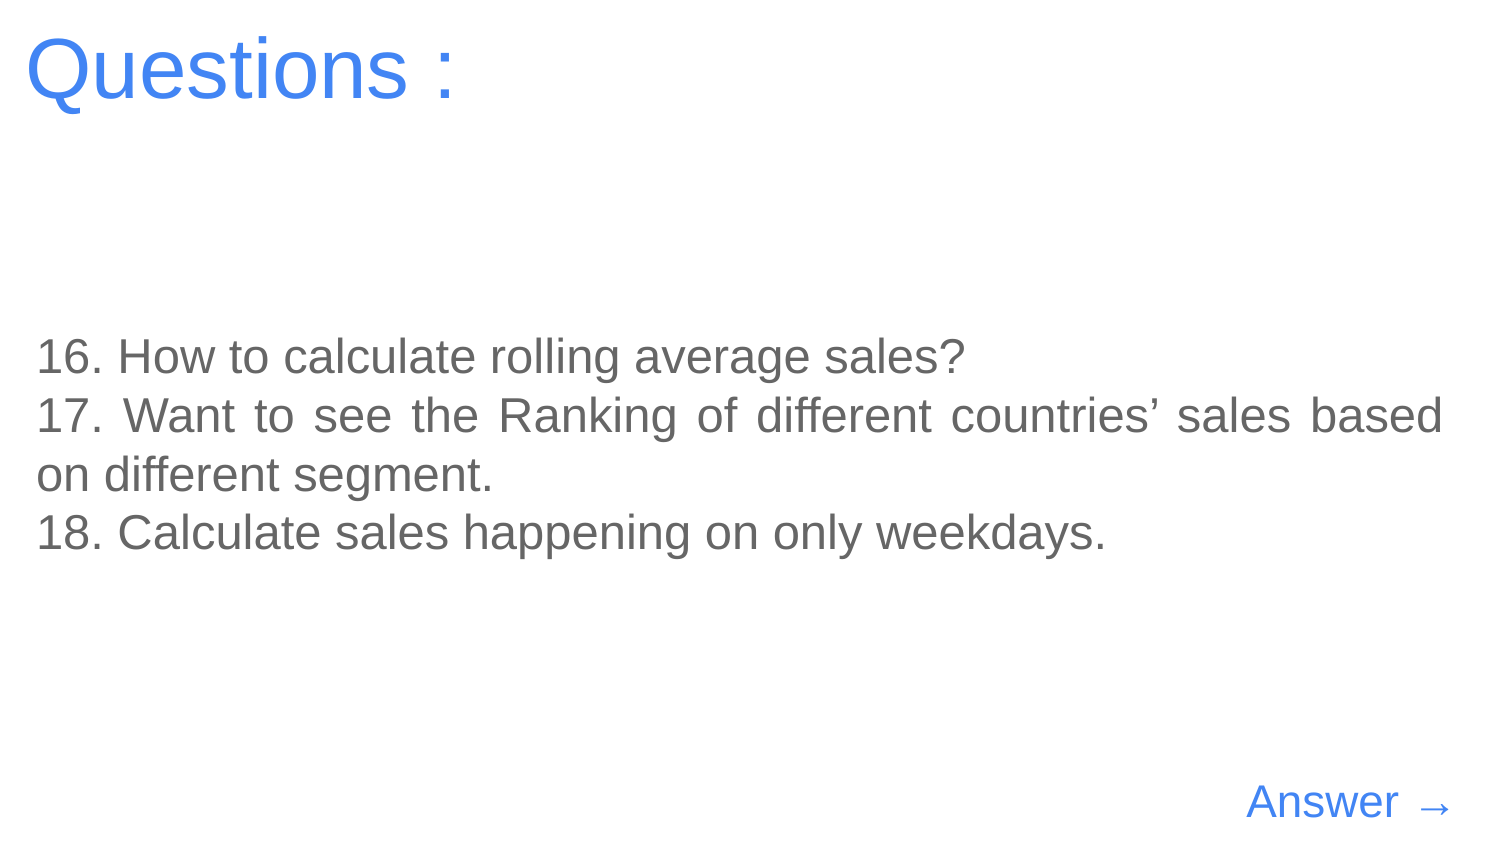

Questions :
16. How to calculate rolling average sales?
17. Want to see the Ranking of different countries’ sales based on different segment.
18. Calculate sales happening on only weekdays.
 Answer →